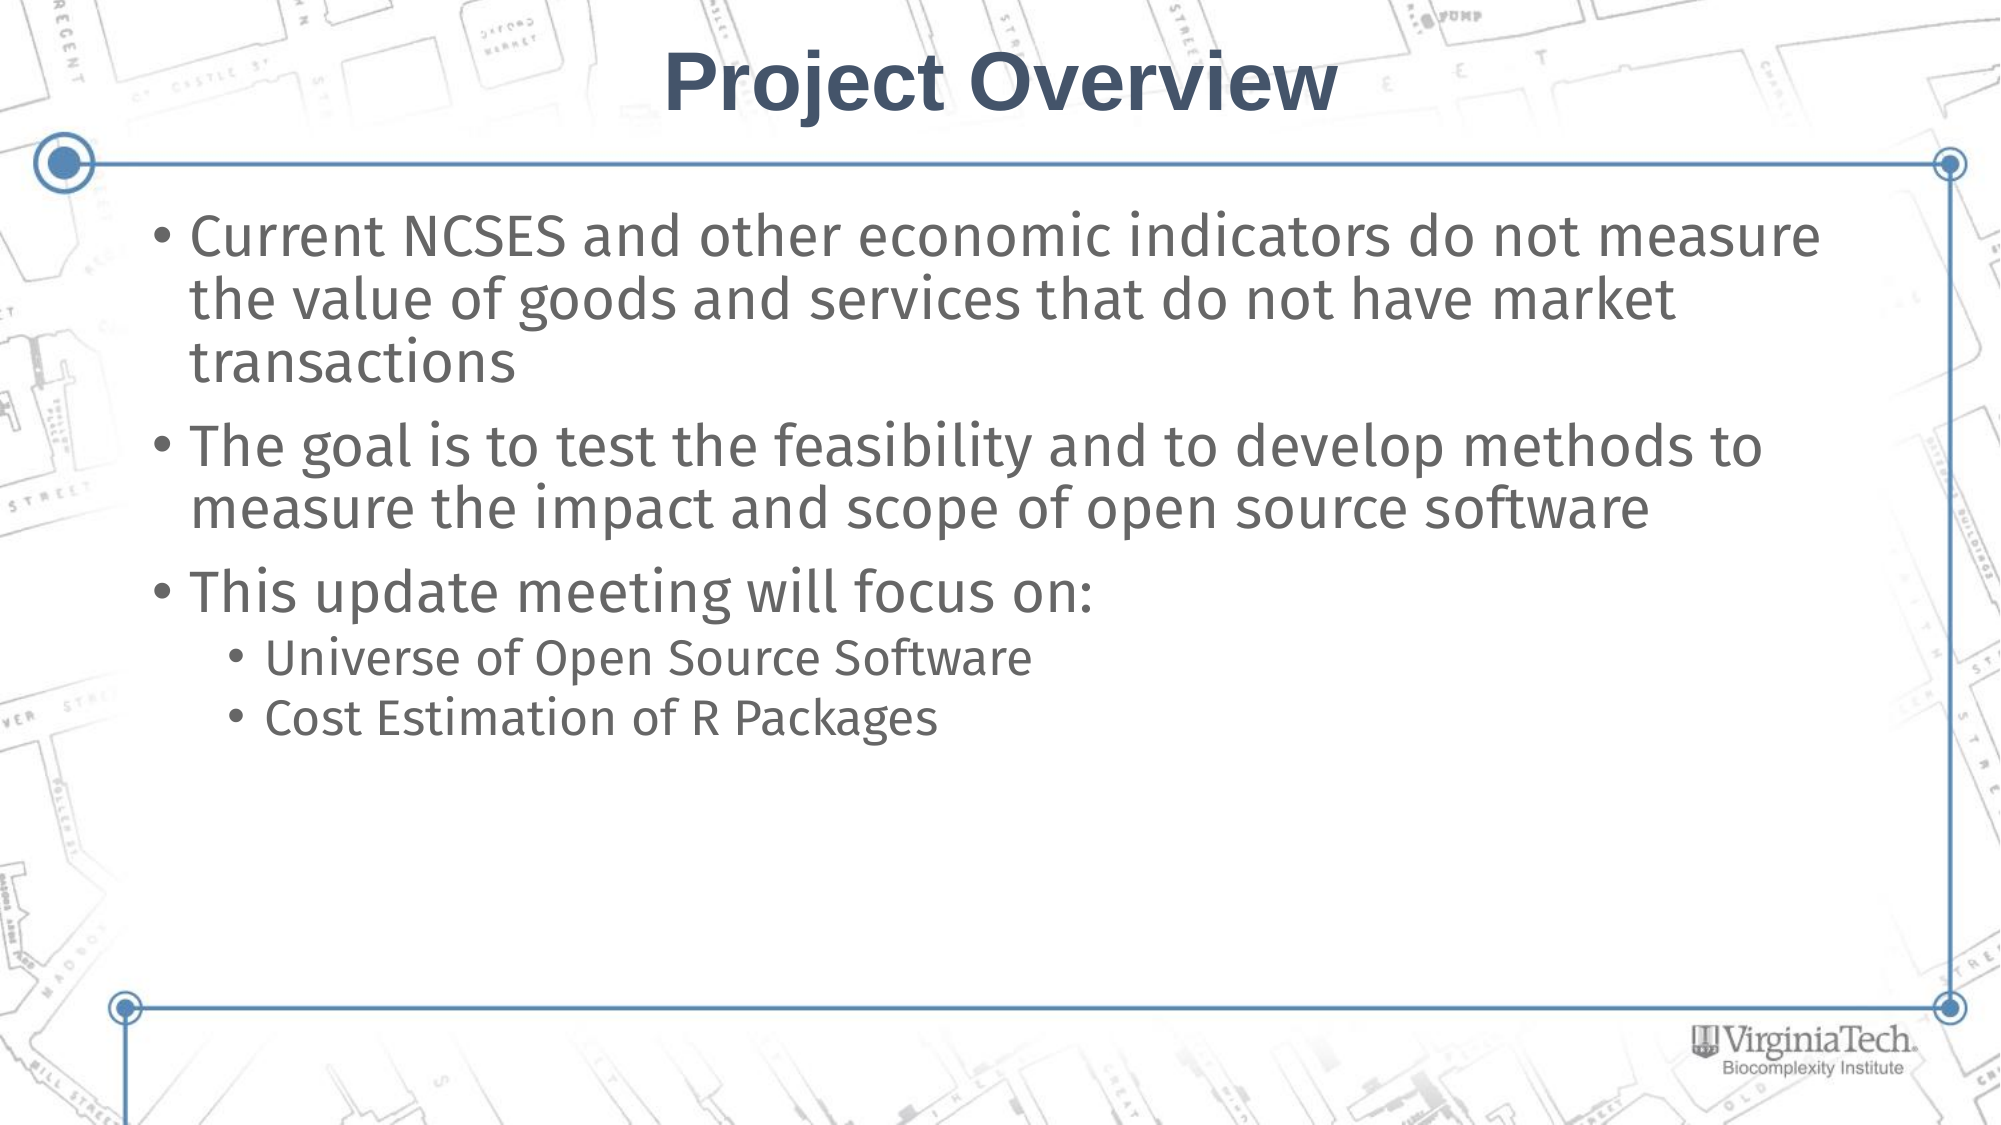

# Project Overview
Current NCSES and other economic indicators do not measure the value of goods and services that do not have market transactions
The goal is to test the feasibility and to develop methods to measure the impact and scope of open source software
This update meeting will focus on:
Universe of Open Source Software
Cost Estimation of R Packages